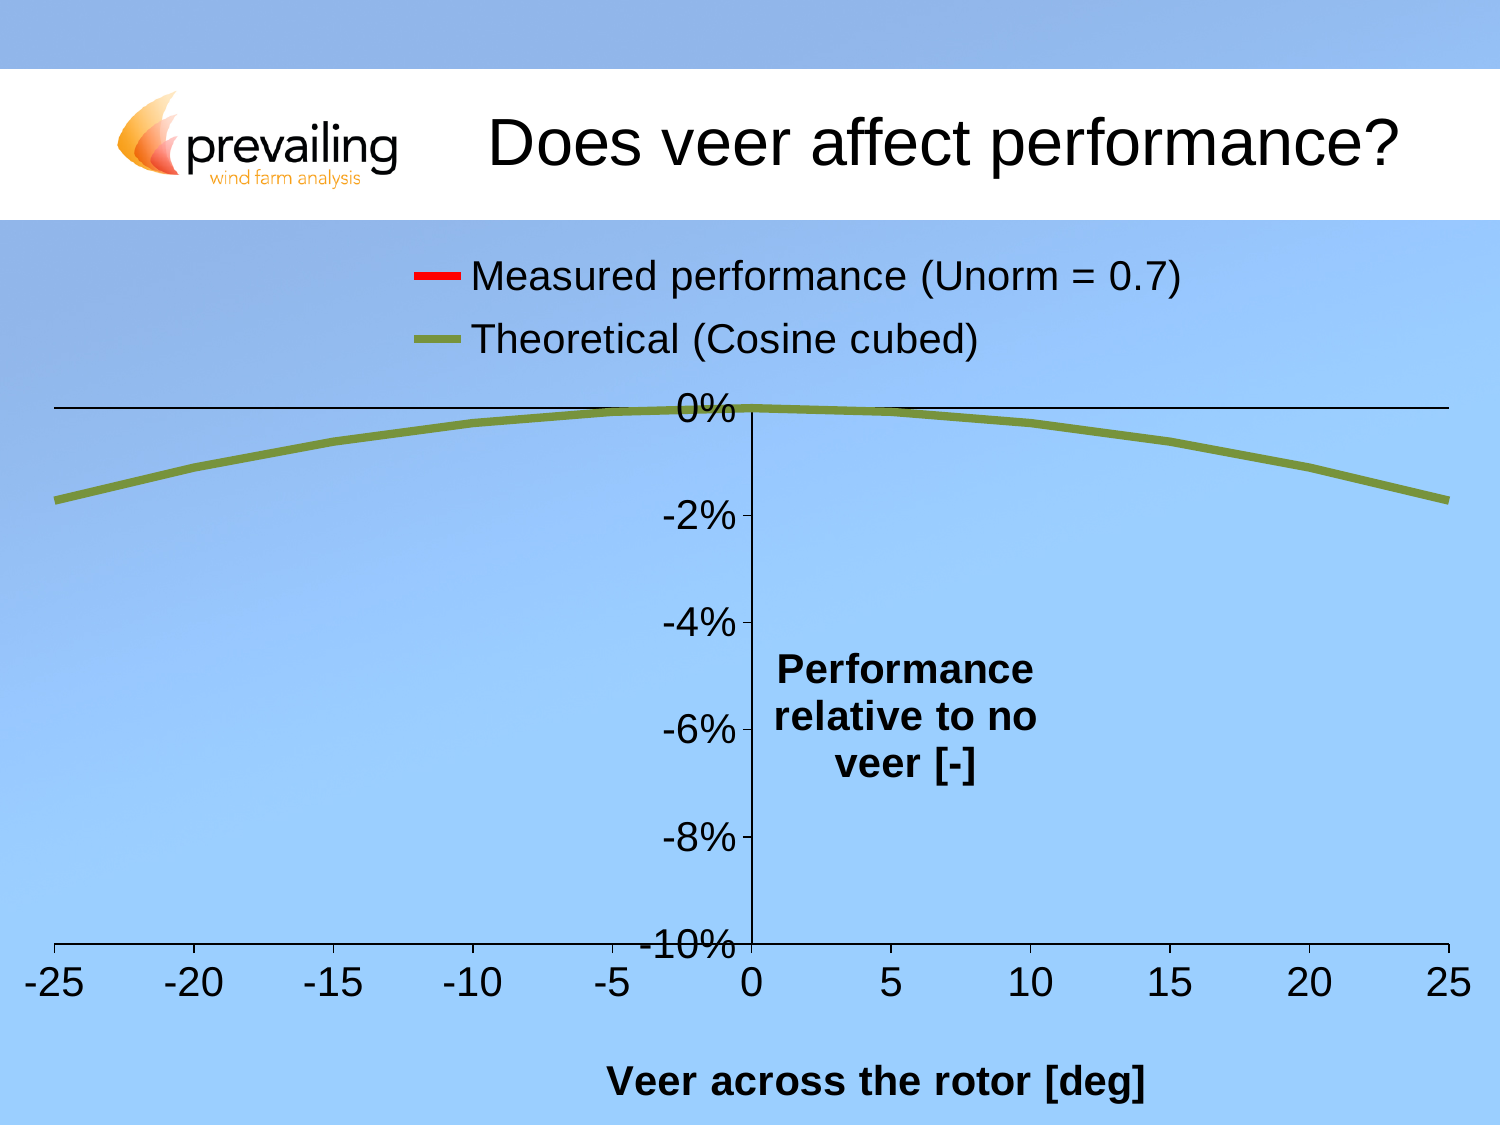

# Does veer affect performance?

### Chart

| Category |  |  |  |
|---|---|---|---|